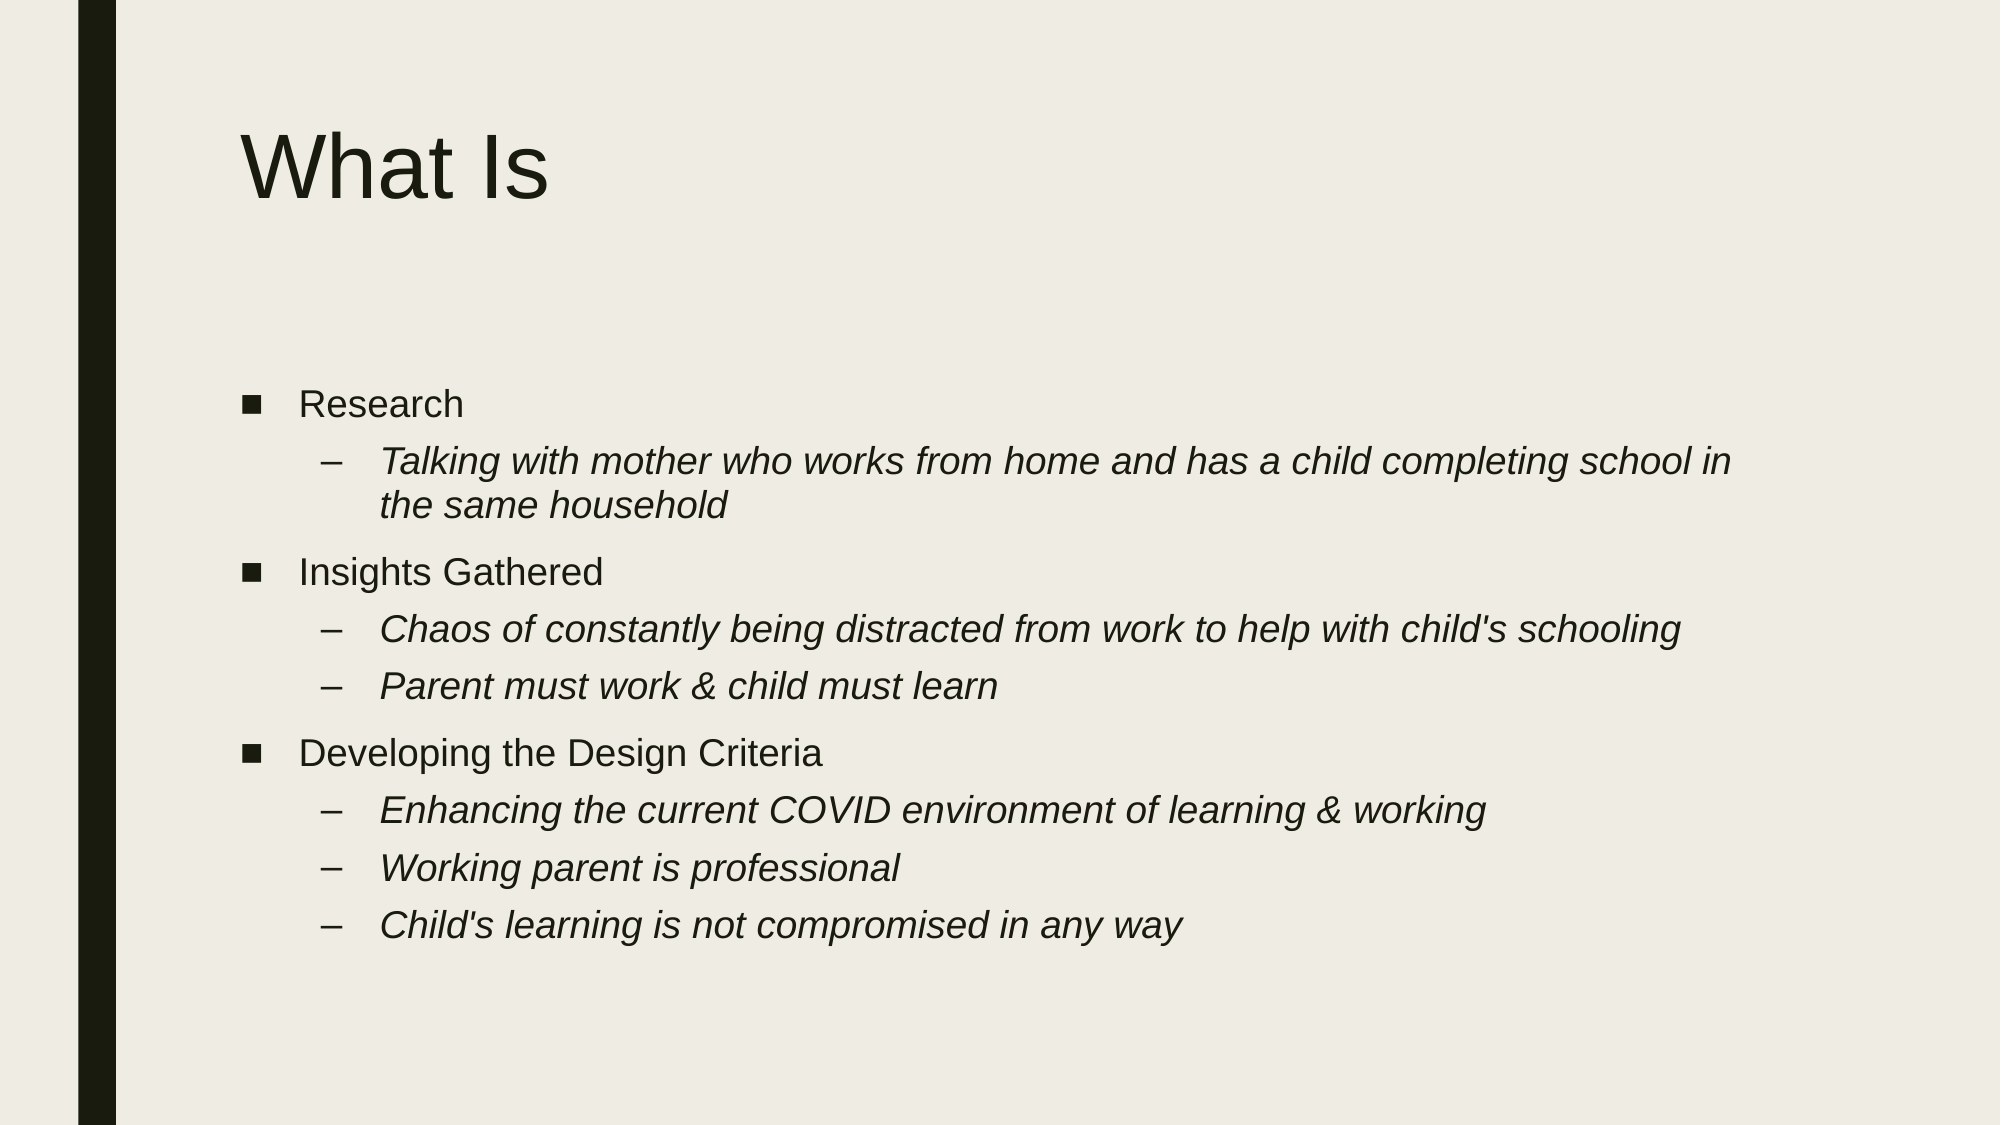

# What Is
Research
Talking with mother who works from home and has a child completing school in the same household
Insights Gathered
Chaos of constantly being distracted from work to help with child's schooling
Parent must work & child must learn
Developing the Design Criteria
Enhancing the current COVID environment of learning & working
Working parent is professional
Child's learning is not compromised in any way